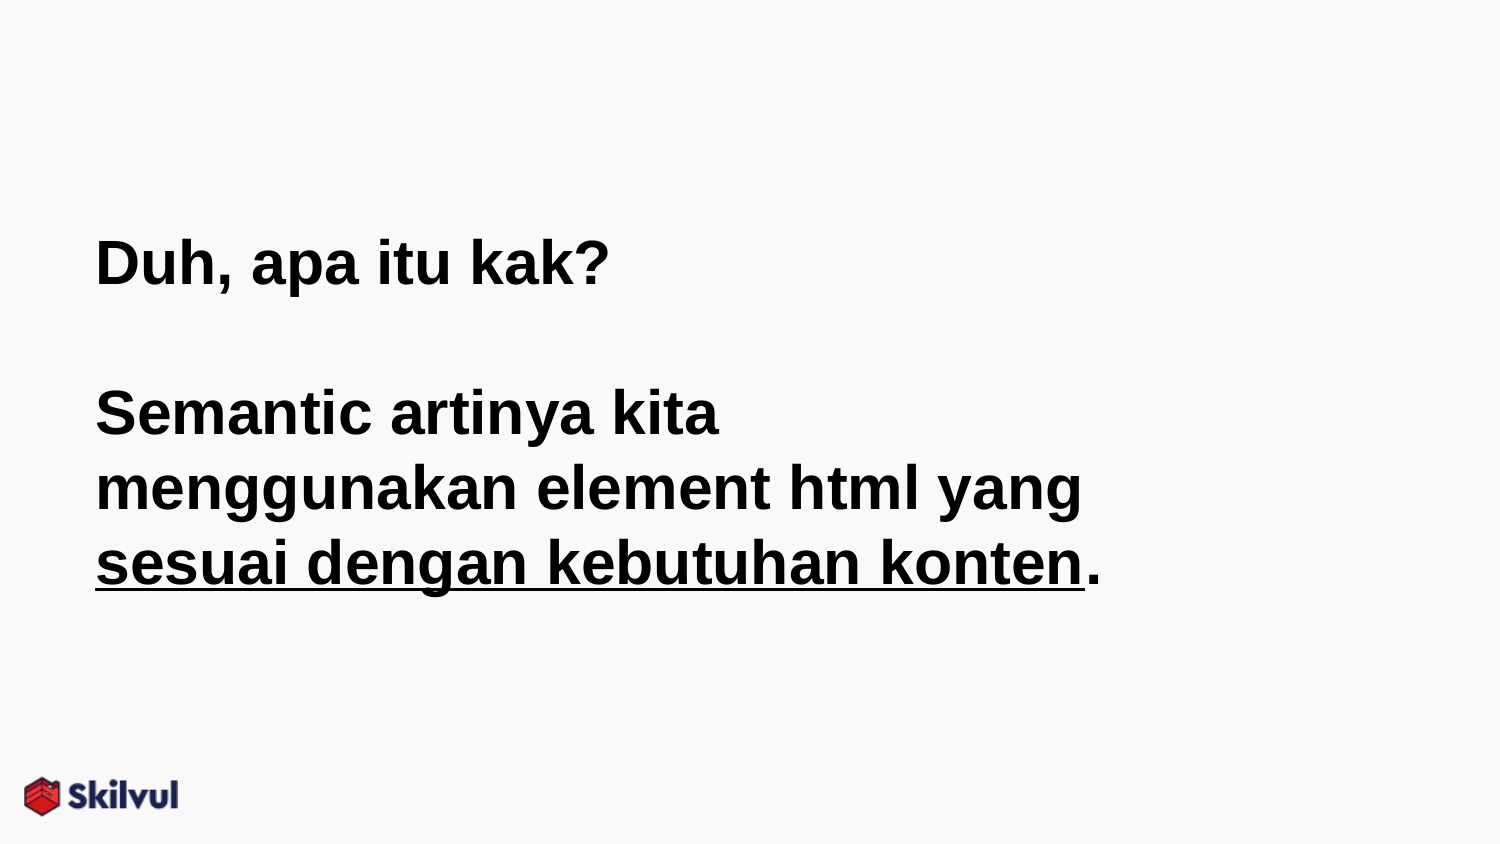

# Duh, apa itu kak?

Semantic artinya kita menggunakan element html yang sesuai dengan kebutuhan konten.